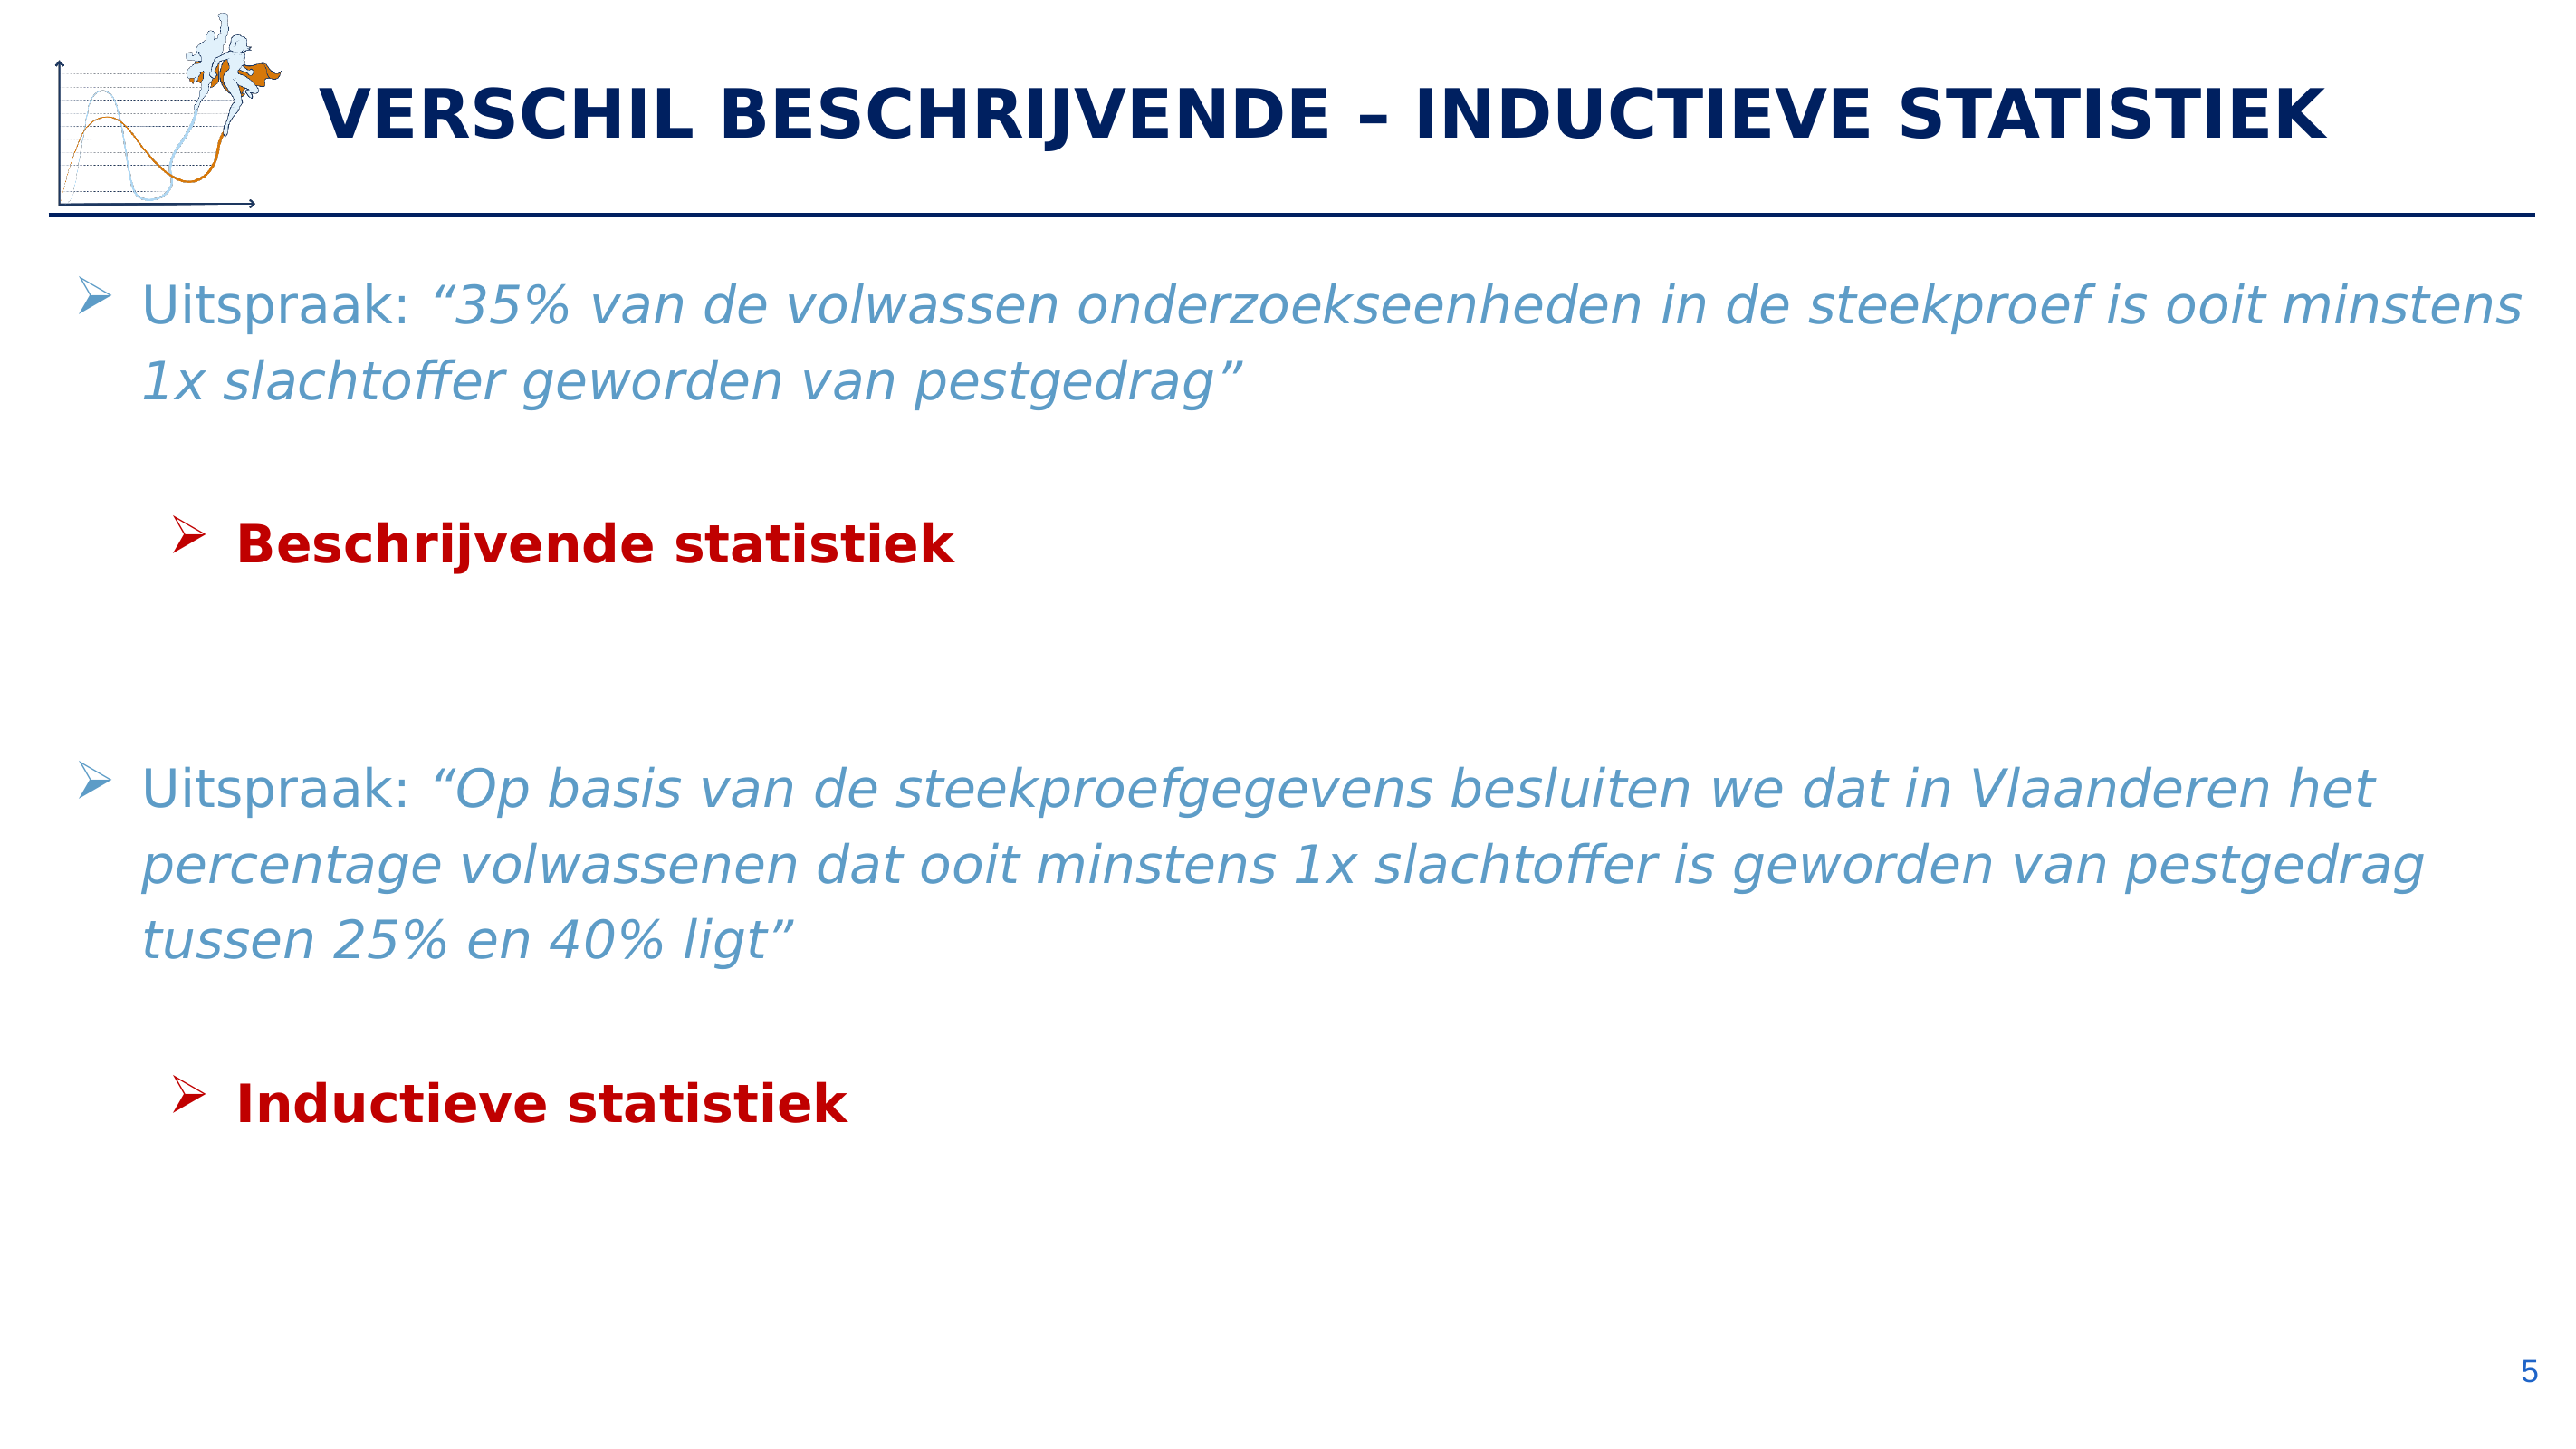

# Verschil beschrijvende – inductieve statistiek
Uitspraak: “35% van de volwassen onderzoekseenheden in de steekproef is ooit minstens 1x slachtoffer geworden van pestgedrag”

Beschrijvende statistiek

Uitspraak: “Op basis van de steekproefgegevens besluiten we dat in Vlaanderen het percentage volwassenen dat ooit minstens 1x slachtoffer is geworden van pestgedrag tussen 25% en 40% ligt”

Inductieve statistiek
5